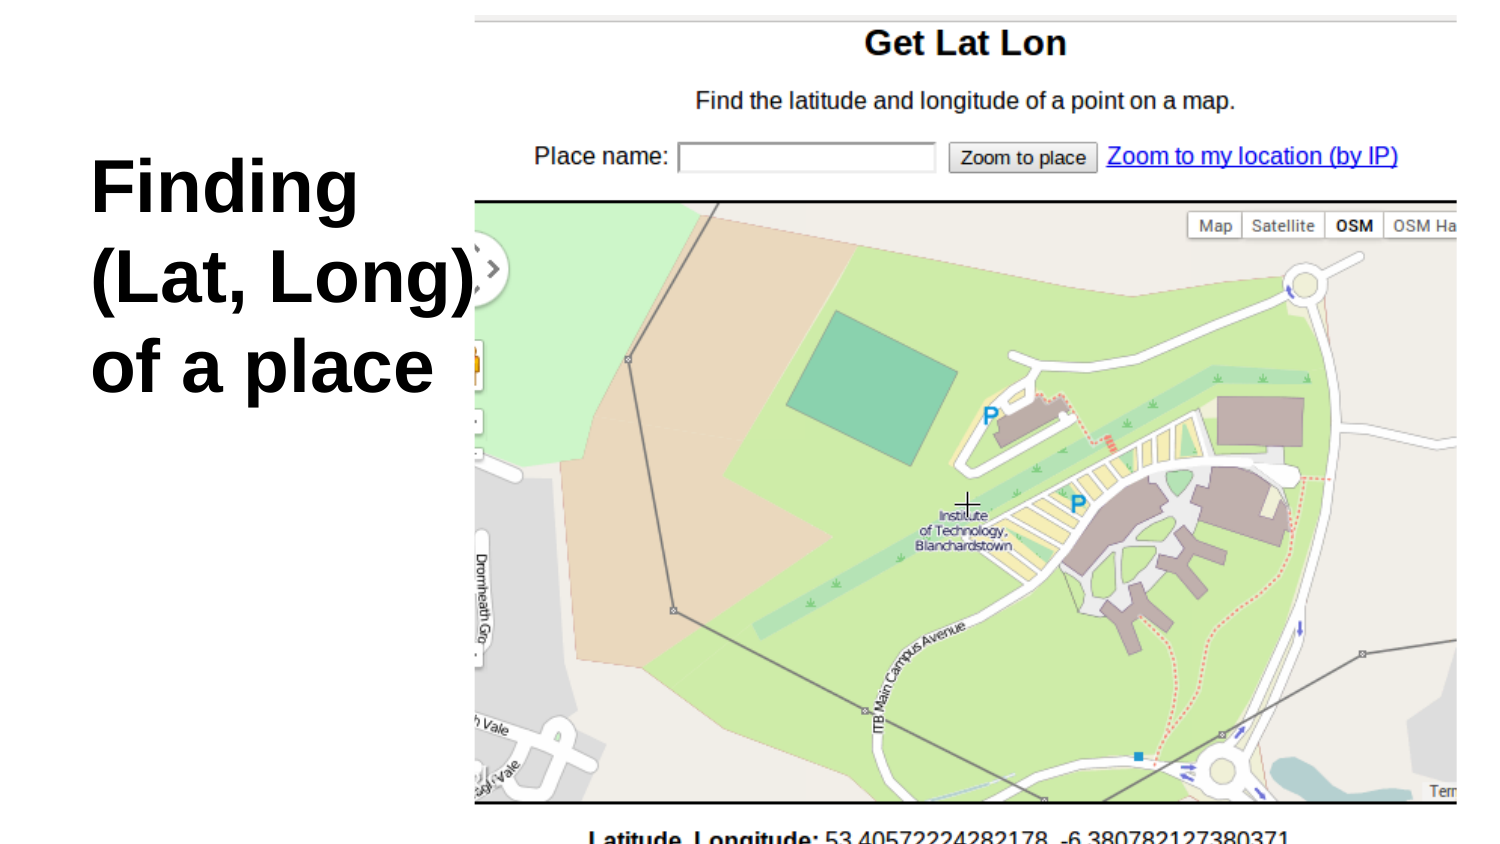

# Finding
(Lat, Long)
of a place